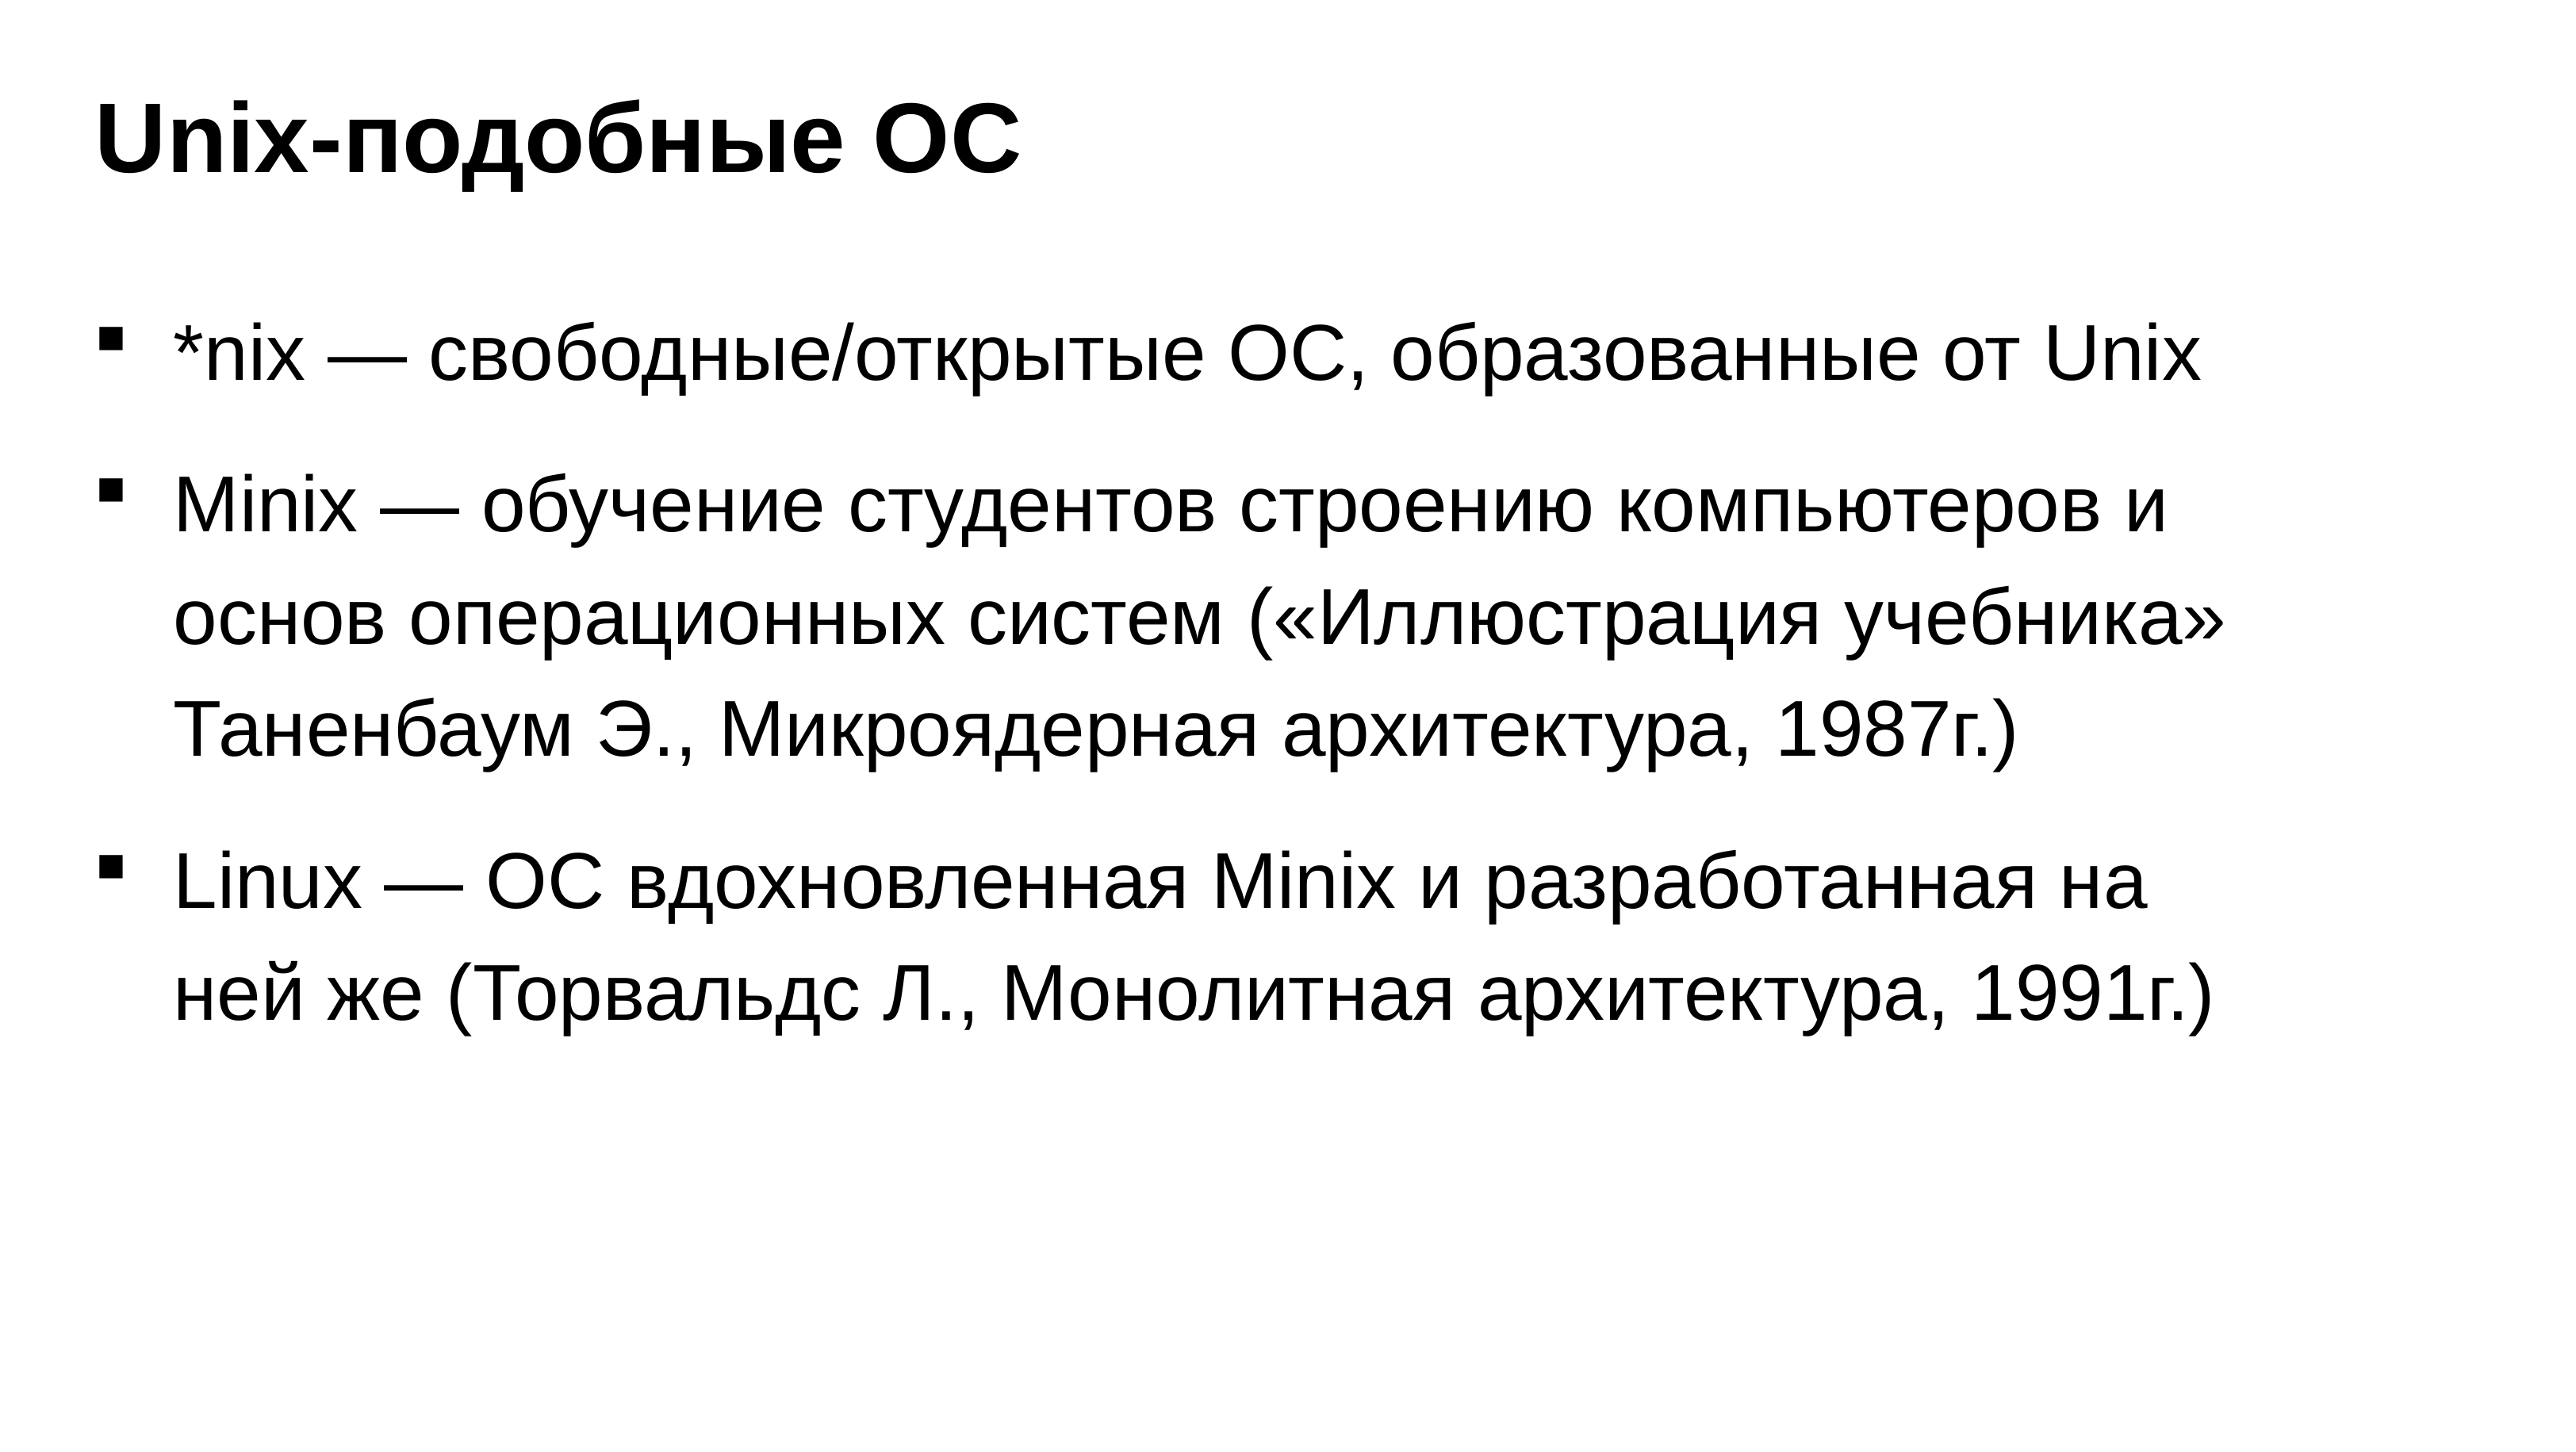

Unix-подобные ОС
*nix — свободные/открытые ОС, образованные от Unix
Minix — обучение студентов строению компьютеров и основ операционных систем («Иллюстрация учебника» Таненбаум Э., Микроядерная архитектура, 1987г.)
Linux — ОС вдохновленная Minix и разработанная на ней же (Торвальдс Л., Монолитная архитектура, 1991г.)
7